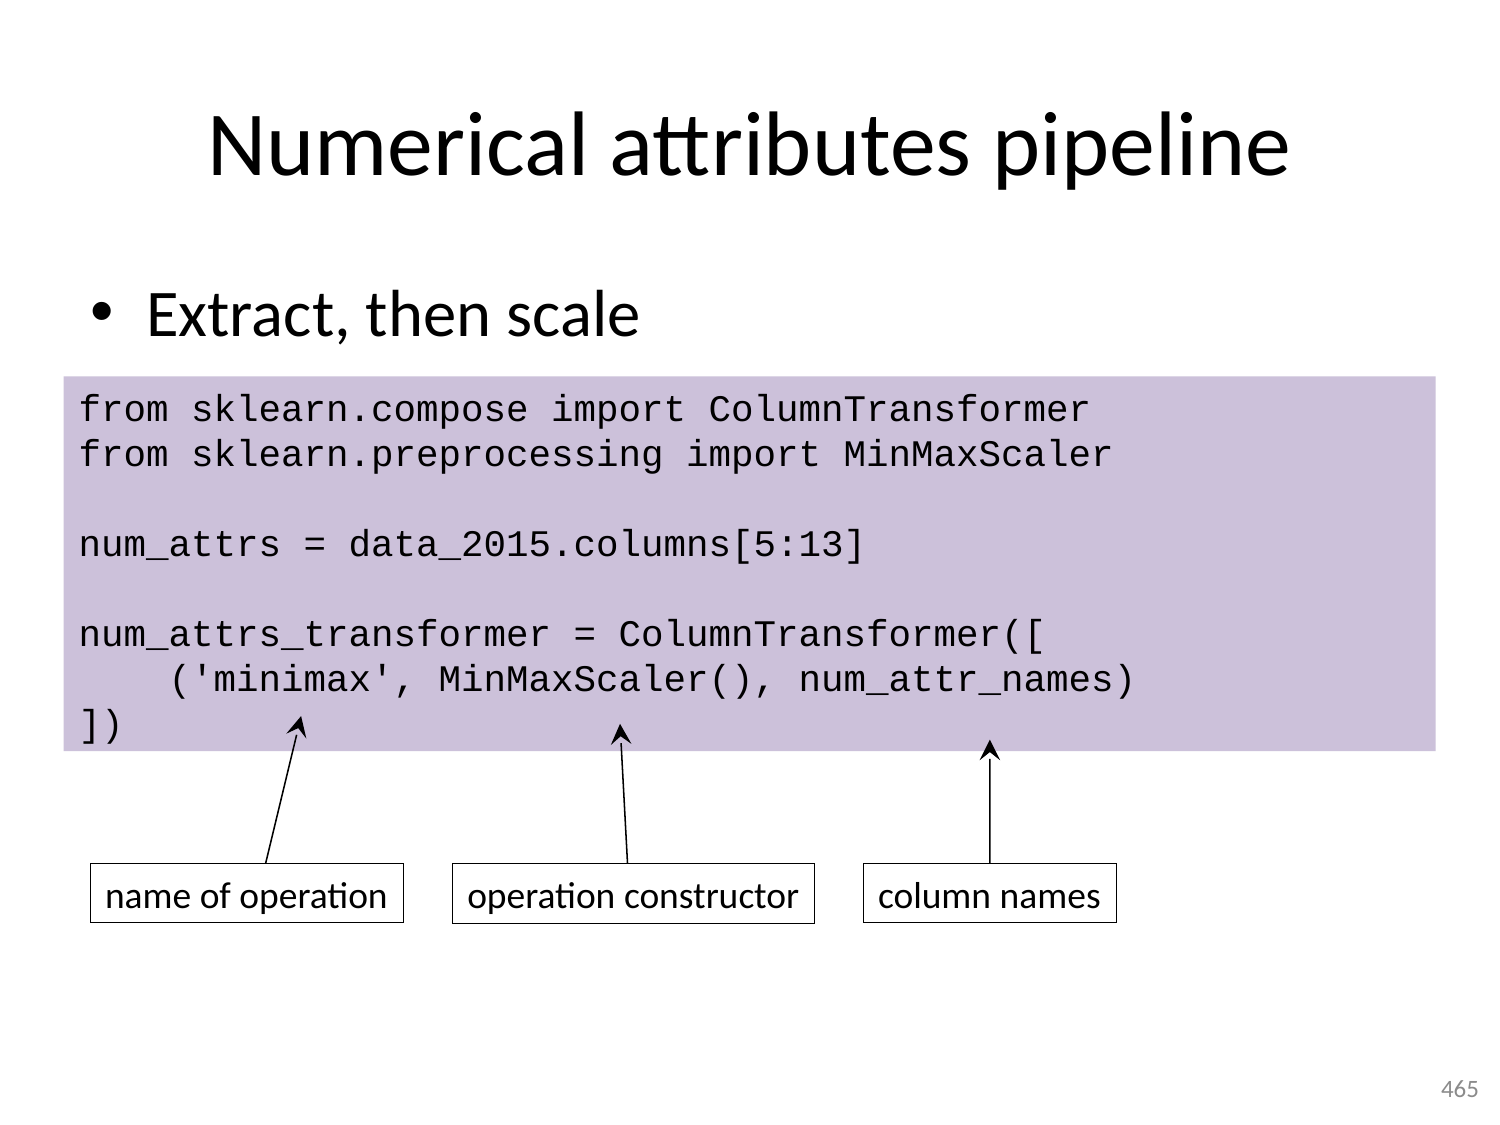

# Numerical attributes pipeline
Extract, then scale
from sklearn.compose import ColumnTransformer
from sklearn.preprocessing import MinMaxScaler

num_attrs = data_2015.columns[5:13]

num_attrs_transformer = ColumnTransformer([
    ('minimax', MinMaxScaler(), num_attr_names)
])
name of operation
operation constructor
column names
465